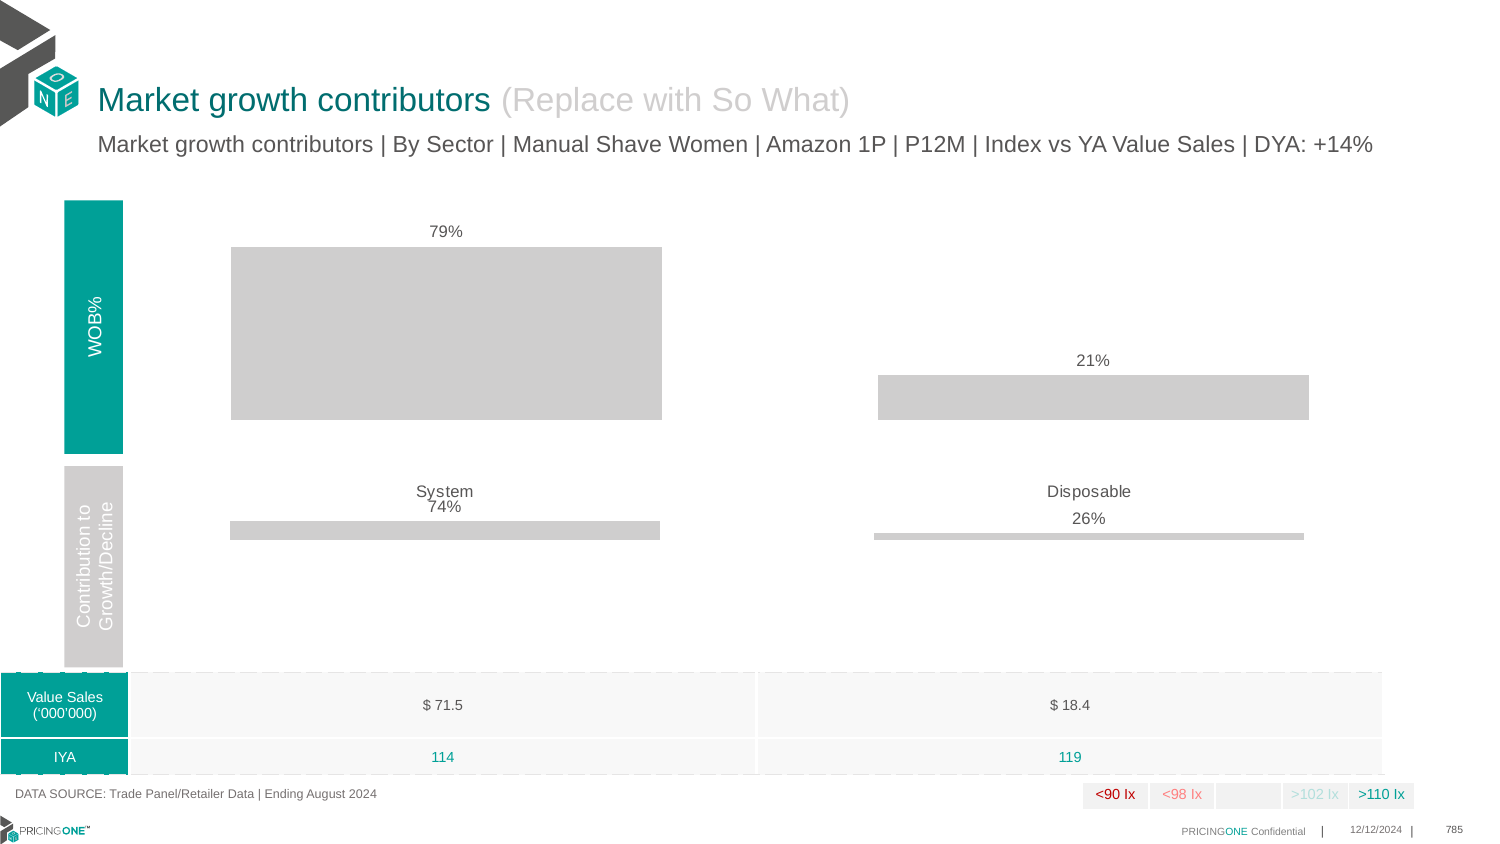

# Market growth contributors (Replace with So What)
Market growth contributors | By Sector | Manual Shave Women | Amazon 1P | P12M | Index vs YA Value Sales | DYA: +14%

### Chart

| Category | WoB % |
|---|---|
| System | 0.7948370483860687 |
| Disposable | 0.2051629516139313 |
WOB%

### Chart

| Category | Growth Contribution |
|---|---|
| System | 0.7406592461065525 |
| Disposable | 0.2593407538934474 |
Contribution to Growth/Decline
| Value Sales (‘000’000) | $ 71.5 | $ 18.4 |
| --- | --- | --- |
| IYA | 114 | 119 |
DATA SOURCE: Trade Panel/Retailer Data | Ending August 2024
| <90 Ix | <98 Ix |  | >102 Ix | >110 Ix |
| --- | --- | --- | --- | --- |

12/12/2024
785